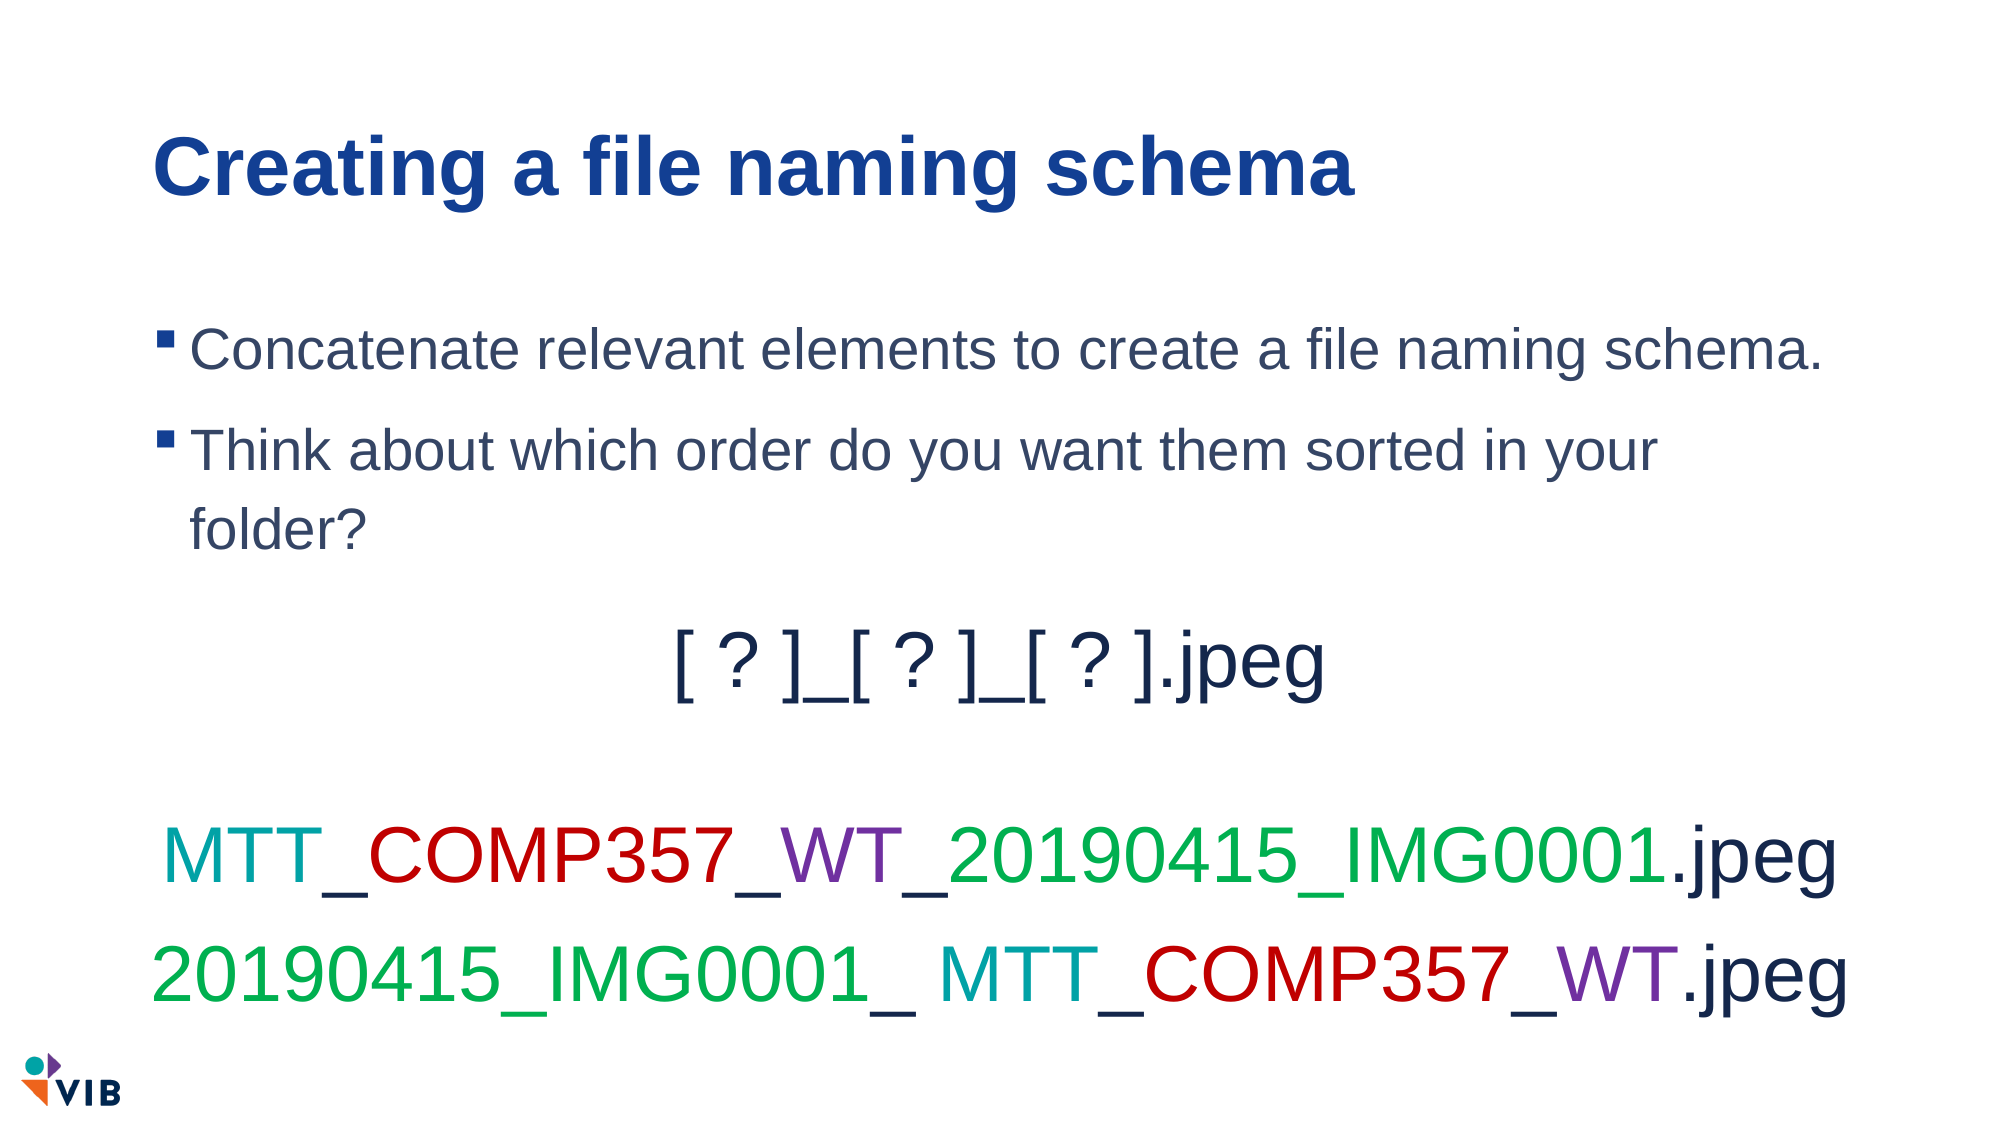

# Creating a file naming schema
Concatenate relevant elements to create a file naming schema.
Think about which order do you want them sorted in your folder?
[ ? ]_[ ? ]_[ ? ].jpeg
MTT_COMP357_WT_20190415_IMG0001.jpeg
20190415_IMG0001_ MTT_COMP357_WT.jpeg
145